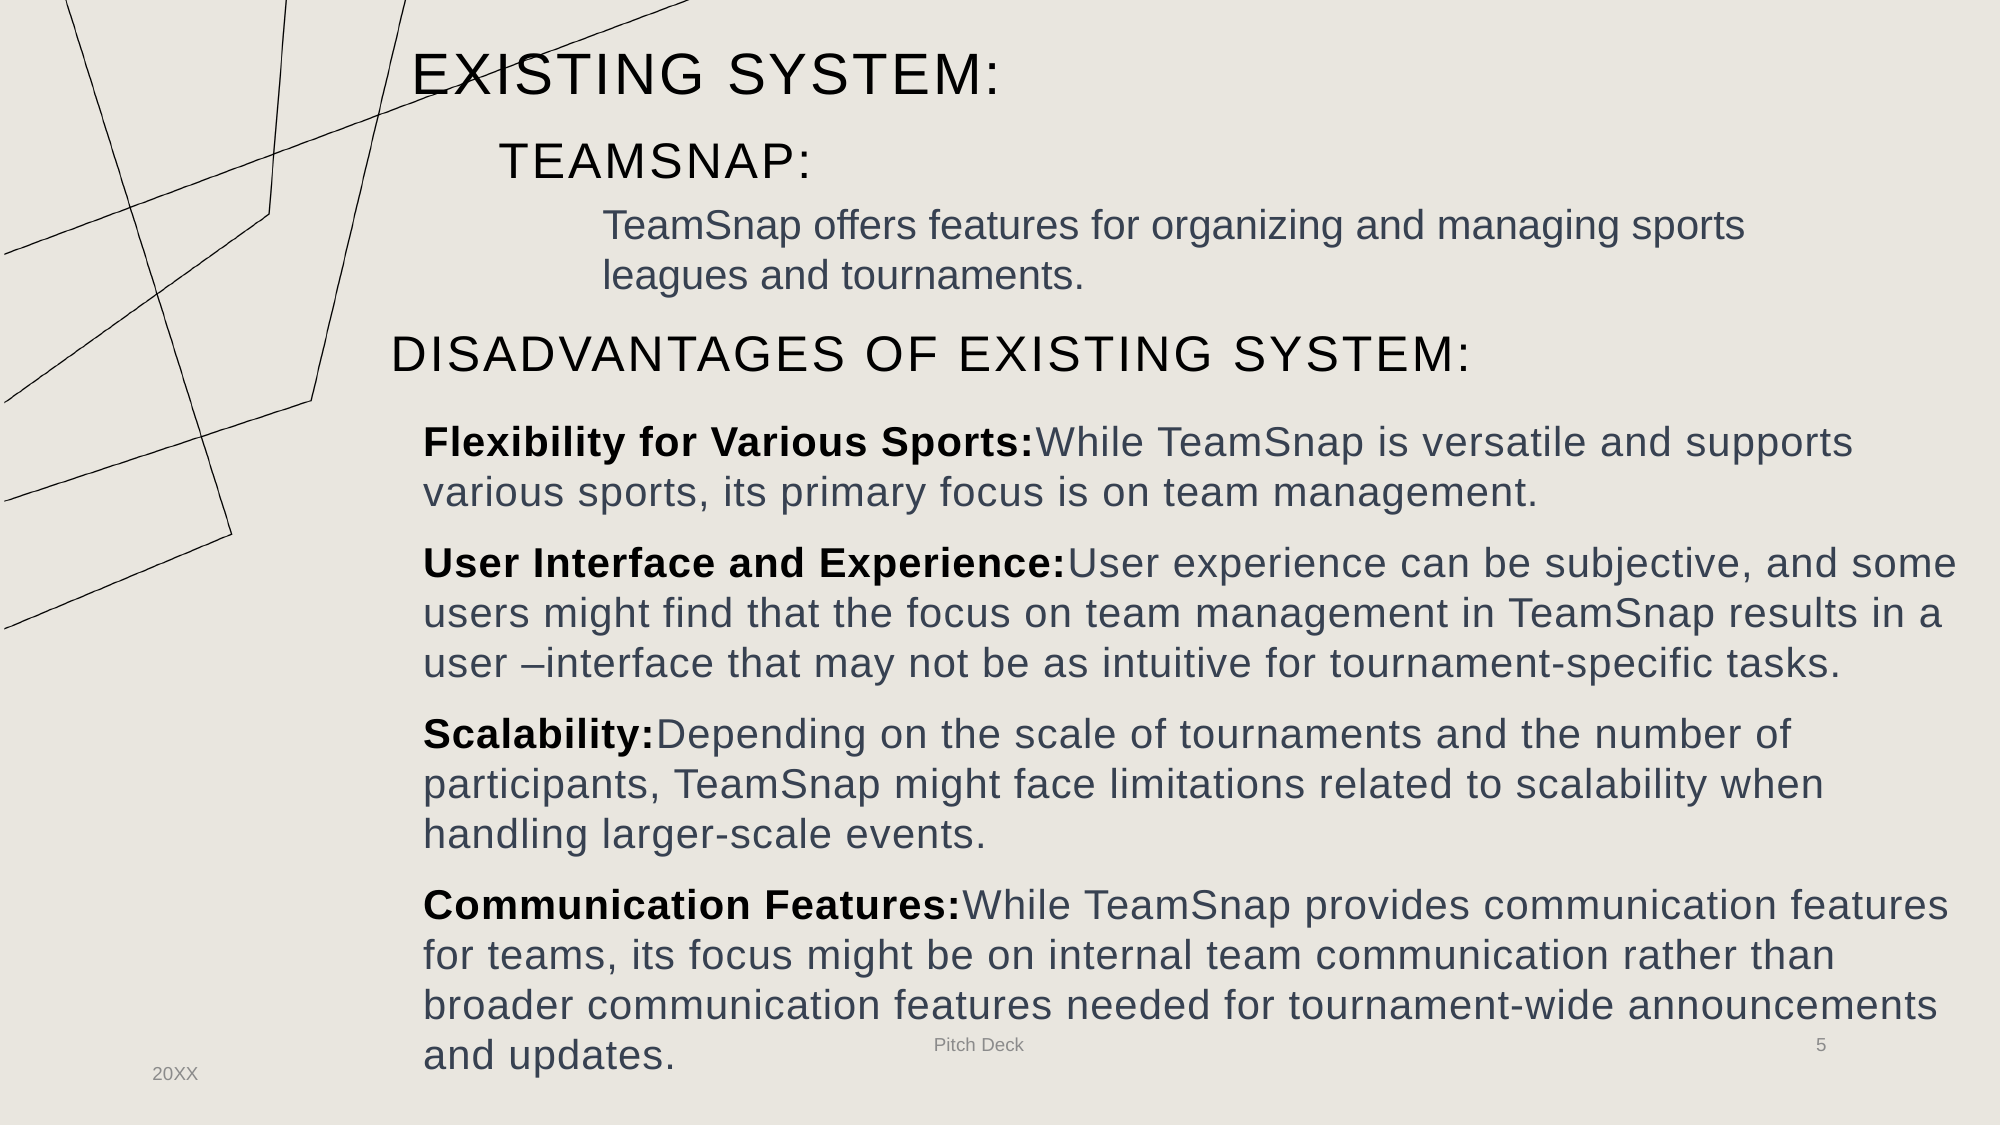

# Existing System:
TeamSnap:
TeamSnap offers features for organizing and managing sports leagues and tournaments.
Disadvantages of existing system:
Flexibility for Various Sports:While TeamSnap is versatile and supports various sports, its primary focus is on team management.
User Interface and Experience:User experience can be subjective, and some users might find that the focus on team management in TeamSnap results in a user –interface that may not be as intuitive for tournament-specific tasks.
Scalability:Depending on the scale of tournaments and the number of participants, TeamSnap might face limitations related to scalability when handling larger-scale events.
Communication Features:While TeamSnap provides communication features for teams, its focus might be on internal team communication rather than broader communication features needed for tournament-wide announcements and updates.
Pitch Deck
5
20XX